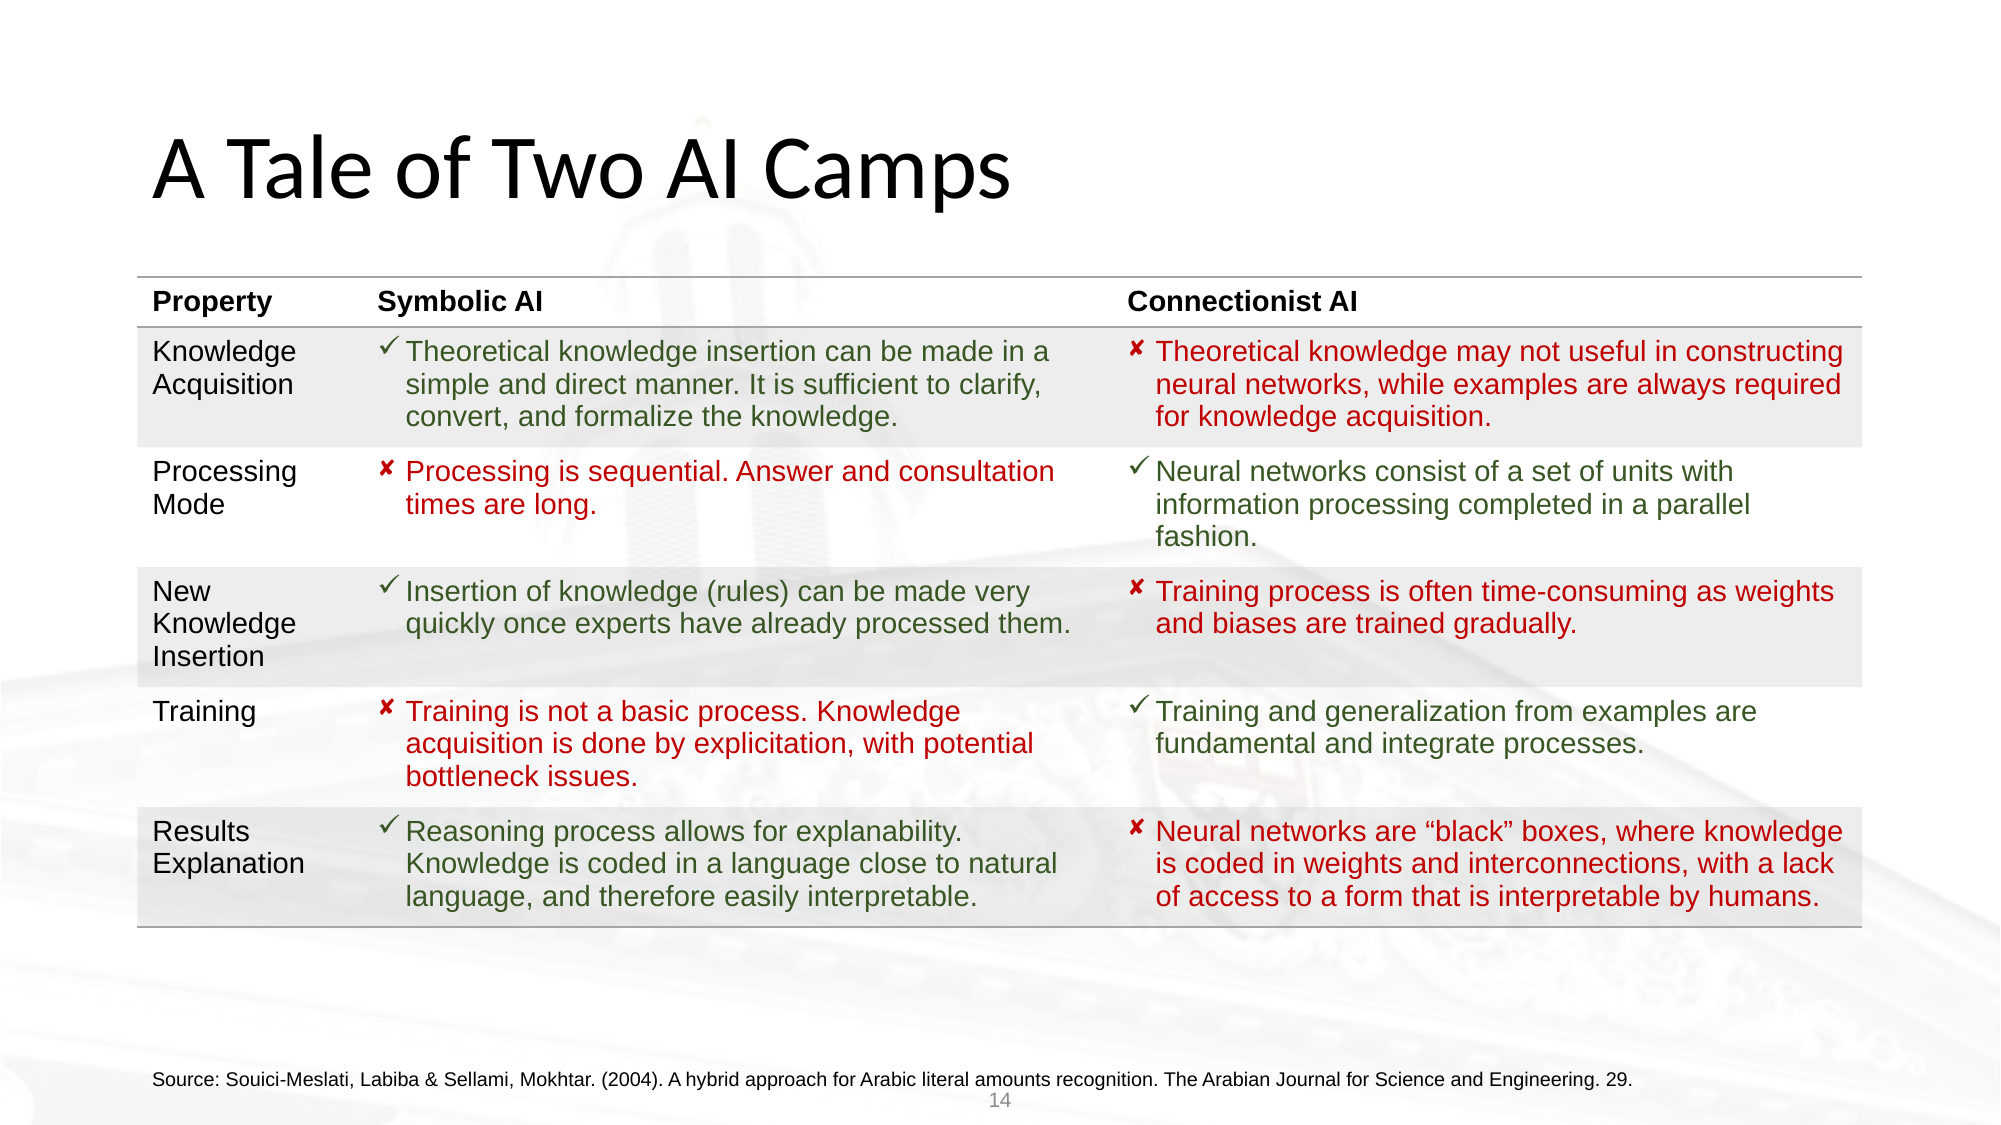

# A Tale of Two AI Camps
| Property | Symbolic AI | Connectionist AI |
| --- | --- | --- |
| Knowledge Acquisition | Theoretical knowledge insertion can be made in a simple and direct manner. It is sufficient to clarify, convert, and formalize the knowledge. | Theoretical knowledge may not useful in constructing neural networks, while examples are always required for knowledge acquisition. |
| Processing Mode | Processing is sequential. Answer and consultation times are long. | Neural networks consist of a set of units with information processing completed in a parallel fashion. |
| New Knowledge Insertion | Insertion of knowledge (rules) can be made very quickly once experts have already processed them. | Training process is often time-consuming as weights and biases are trained gradually. |
| Training | Training is not a basic process. Knowledge acquisition is done by explicitation, with potential bottleneck issues. | Training and generalization from examples are fundamental and integrate processes. |
| Results Explanation | Reasoning process allows for explanability. Knowledge is coded in a language close to natural language, and therefore easily interpretable. | Neural networks are “black” boxes, where knowledge is coded in weights and interconnections, with a lack of access to a form that is interpretable by humans. |
Source: Souici-Meslati, Labiba & Sellami, Mokhtar. (2004). A hybrid approach for Arabic literal amounts recognition. The Arabian Journal for Science and Engineering. 29.
14